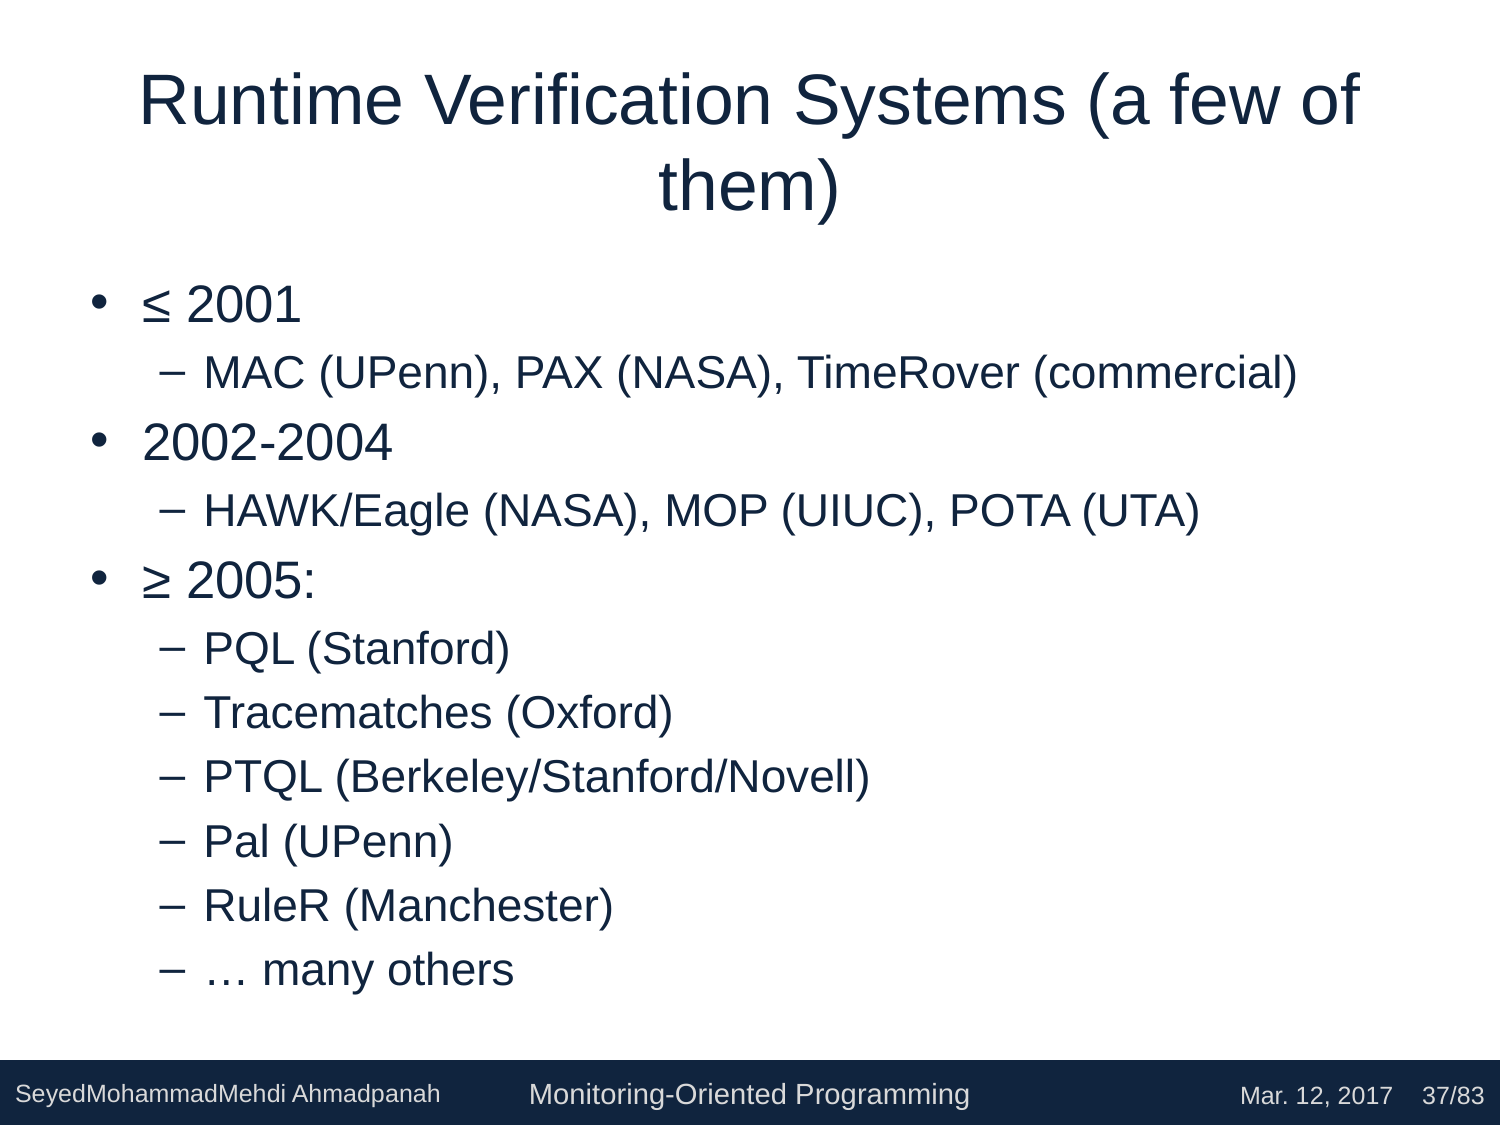

# Runtime Verification Systems (a few of them)
≤ 2001
MAC (UPenn), PAX (NASA), TimeRover (commercial)
2002-2004
HAWK/Eagle (NASA), MOP (UIUC), POTA (UTA)
≥ 2005:
PQL (Stanford)
Tracematches (Oxford)
PTQL (Berkeley/Stanford/Novell)
Pal (UPenn)
RuleR (Manchester)
… many others